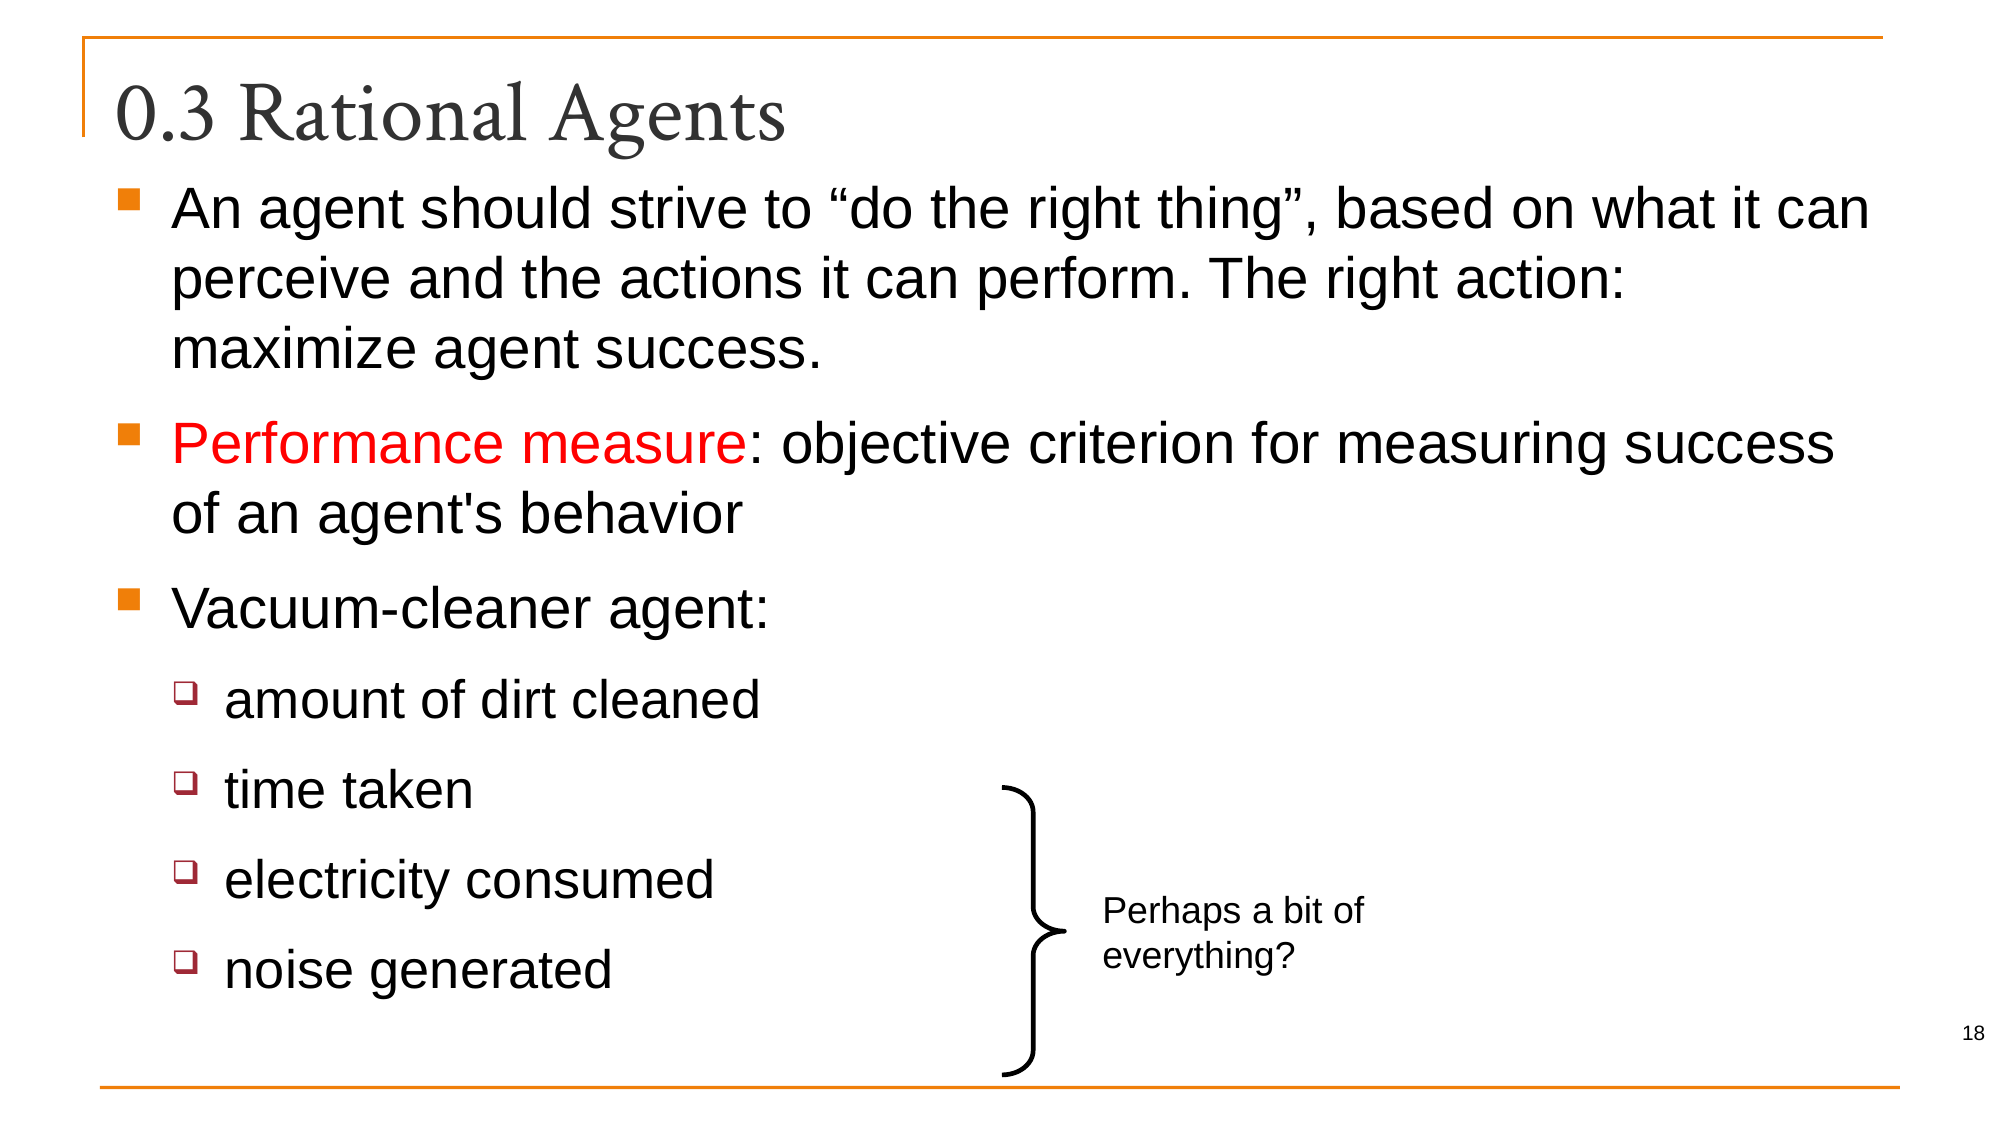

# 0.3 Rational Agents
An agent should strive to “do the right thing”, based on what it can perceive and the actions it can perform. The right action: maximize agent success.
Performance measure: objective criterion for measuring success of an agent's behavior
Vacuum-cleaner agent:
amount of dirt cleaned
time taken
electricity consumed
noise generated

Perhaps a bit of everything?
18